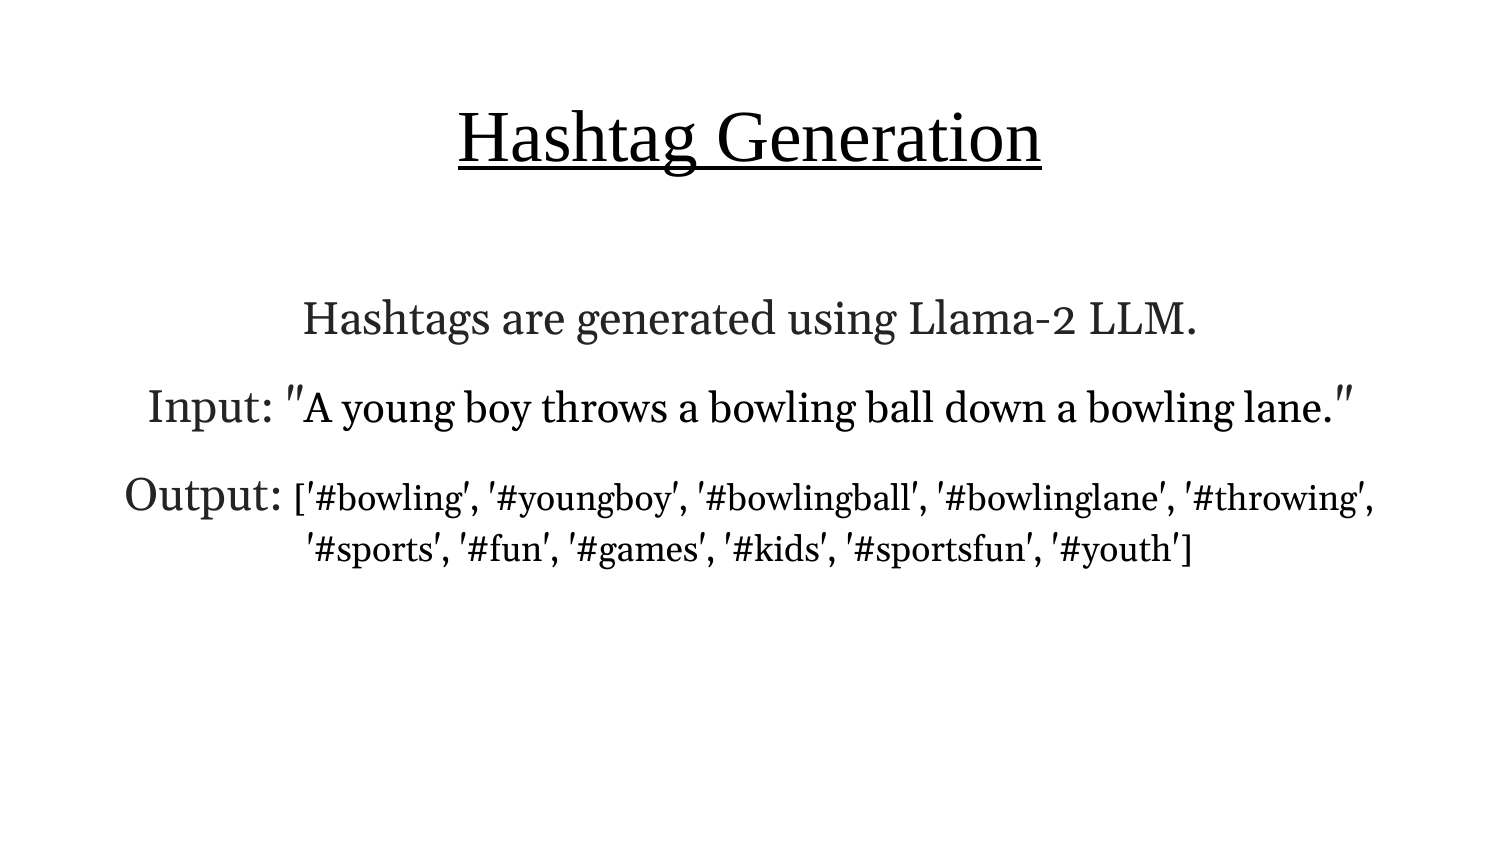

# Hashtag Generation
Hashtags are generated using Llama-2 LLM.
Input: "A young boy throws a bowling ball down a bowling lane."
Output: ['#bowling', '#youngboy', '#bowlingball', '#bowlinglane', '#throwing', '#sports', '#fun', '#games', '#kids', '#sportsfun', '#youth']